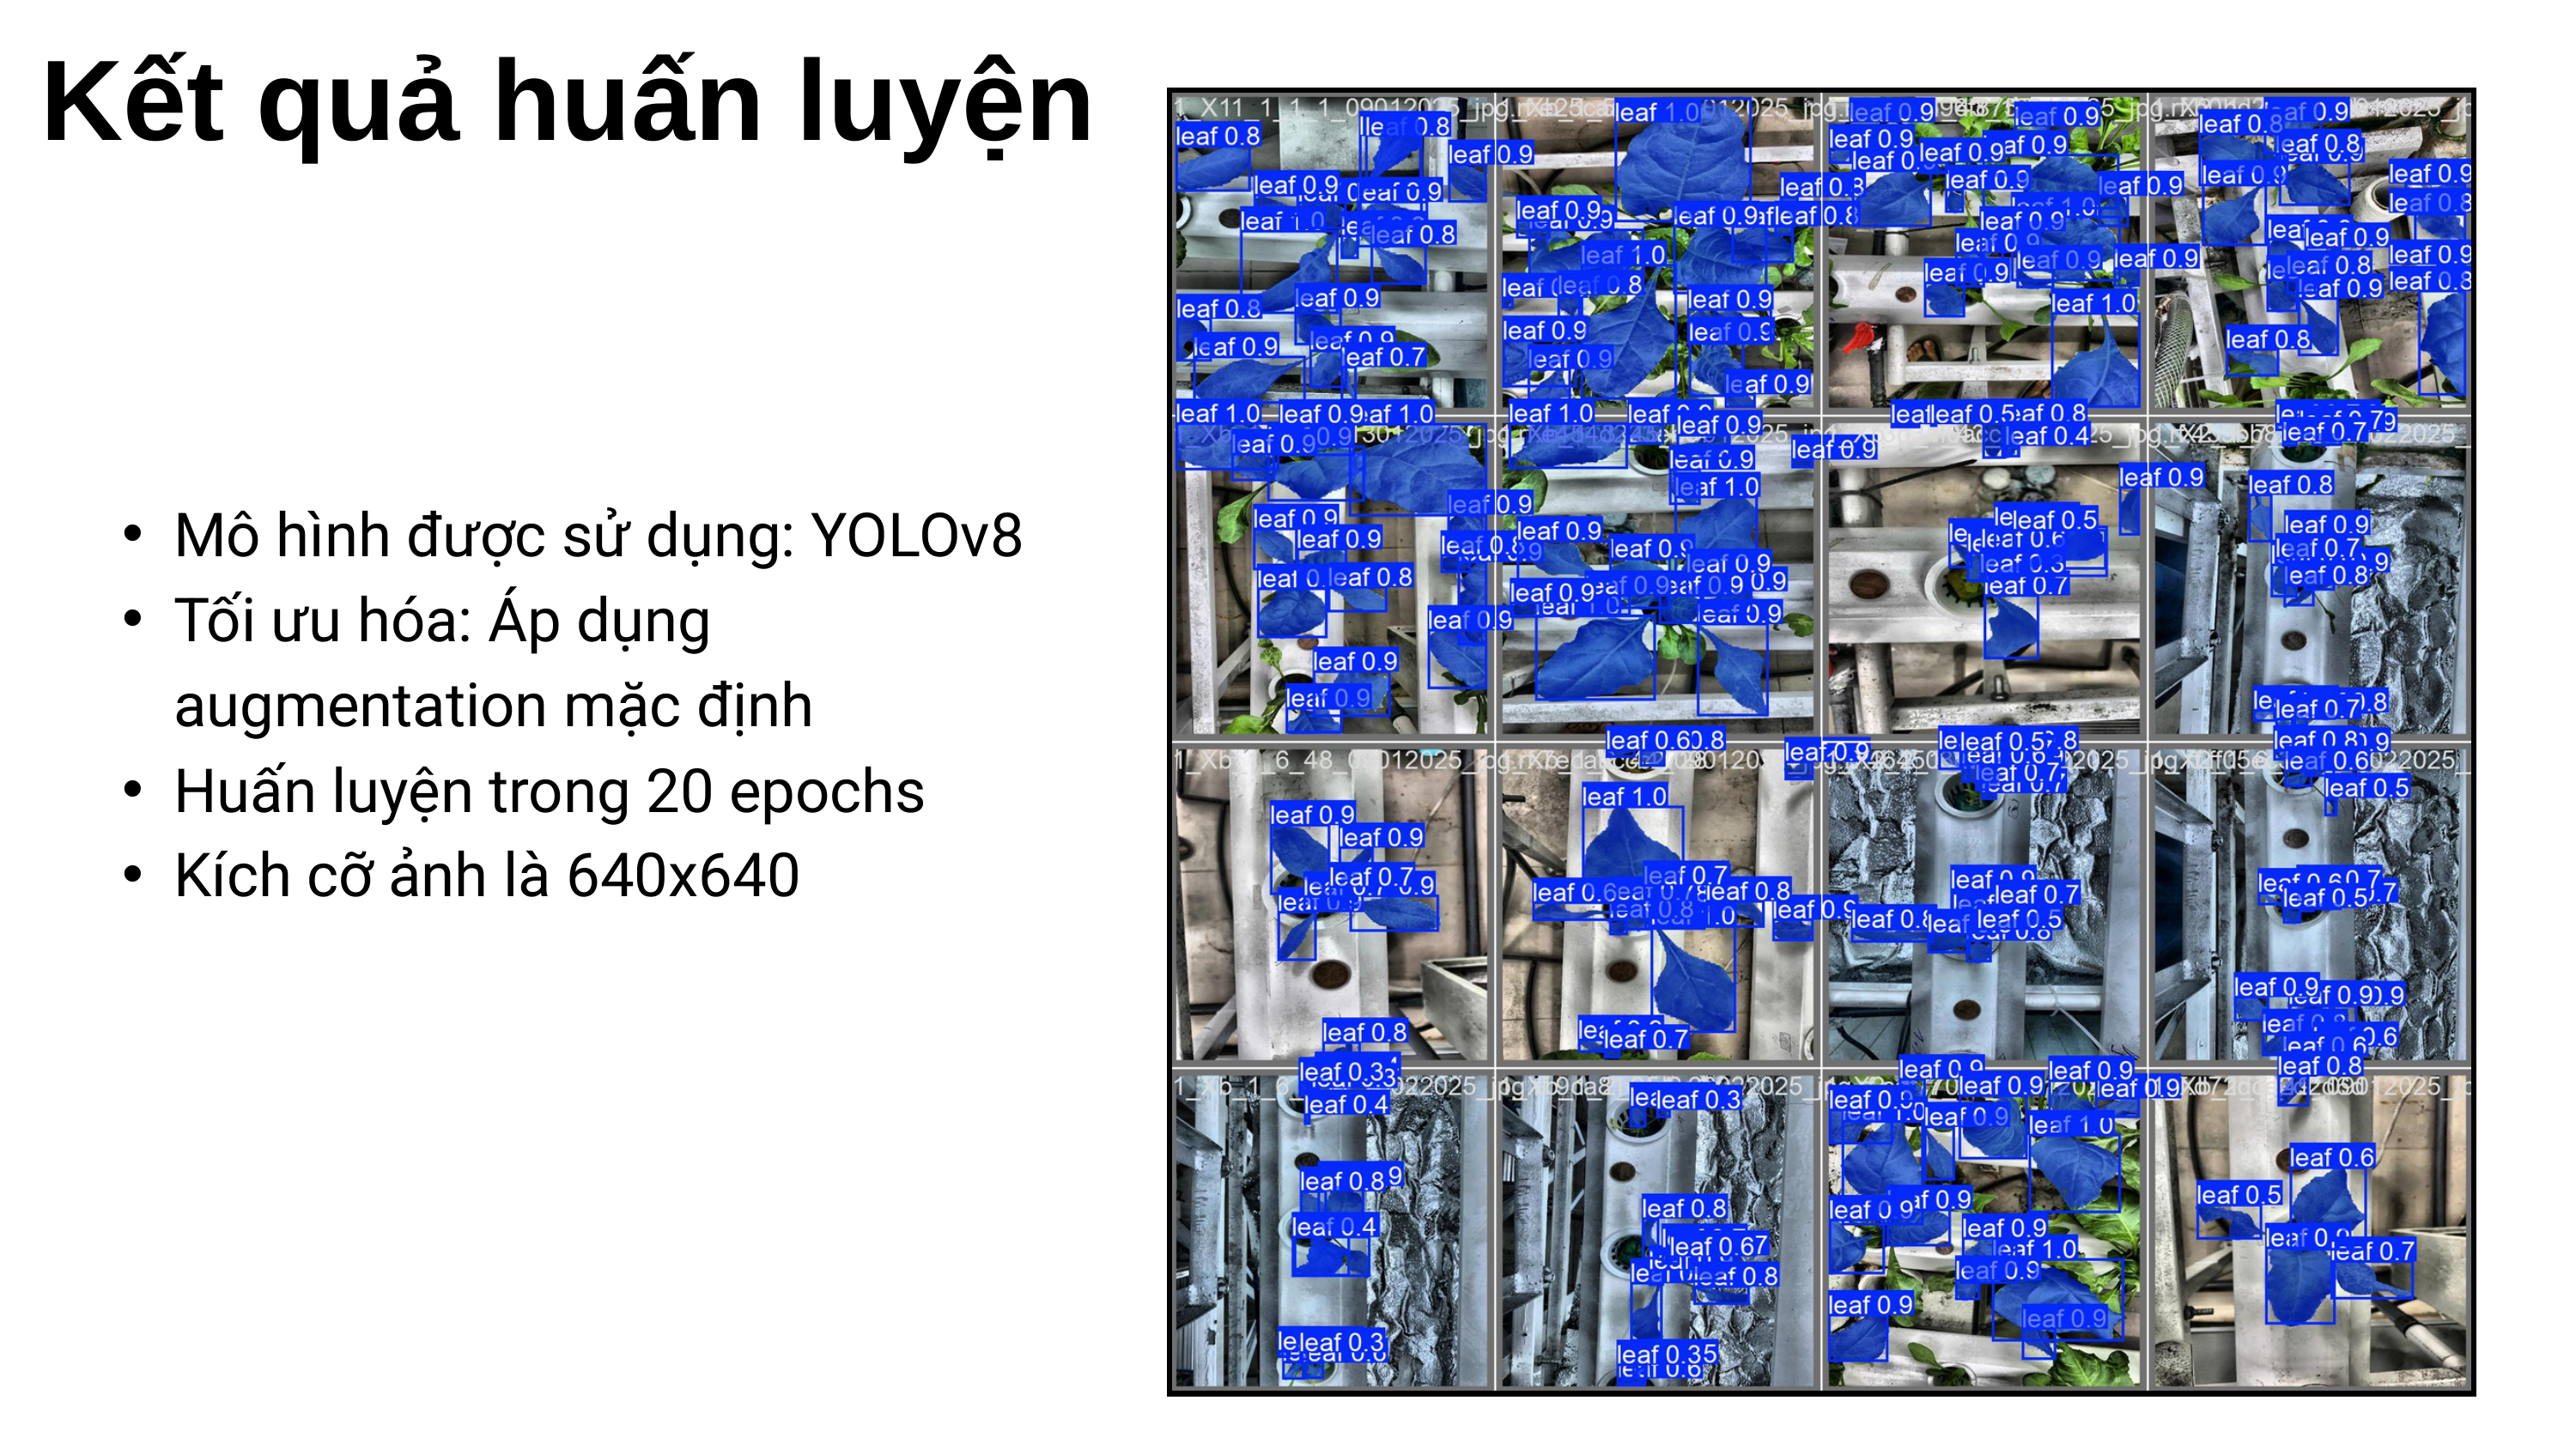

Kết quả huấn luyện

Mô hình được sử dụng: YOLOv8
Tối ưu hóa: Áp dụng augmentation mặc định
Huấn luyện trong 20 epochs
Kích cỡ ảnh là 640x640